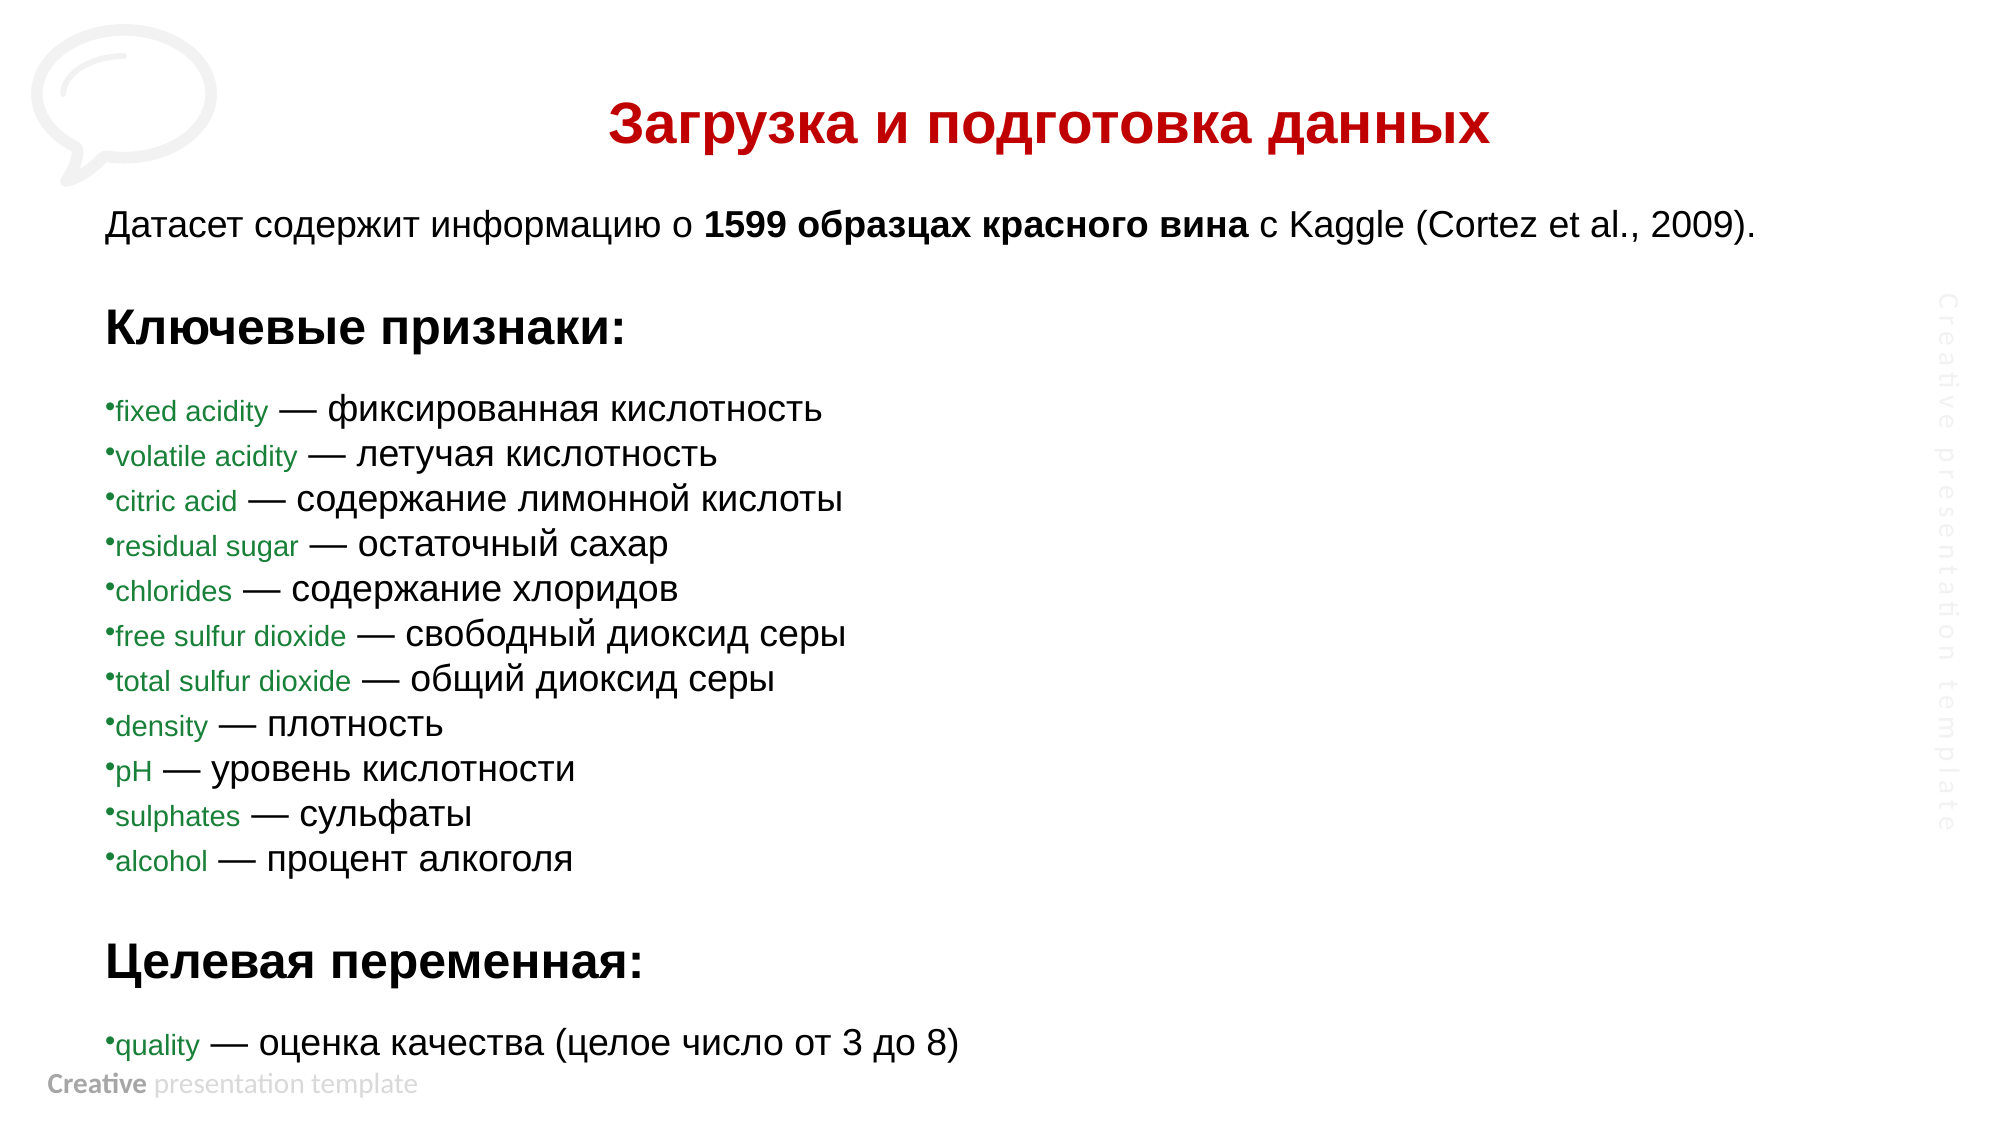

Загрузка и подготовка данных
Датасет содержит информацию о 1599 образцах красного вина с Kaggle (Cortez et al., 2009).
Ключевые признаки:
fixed acidity — фиксированная кислотность
volatile acidity — летучая кислотность
citric acid — содержание лимонной кислоты
residual sugar — остаточный сахар
chlorides — содержание хлоридов
free sulfur dioxide — свободный диоксид серы
total sulfur dioxide — общий диоксид серы
density — плотность
pH — уровень кислотности
sulphates — сульфаты
alcohol — процент алкоголя
Целевая переменная:
quality — оценка качества (целое число от 3 до 8)
Lorem Ipsum is simply dummy text